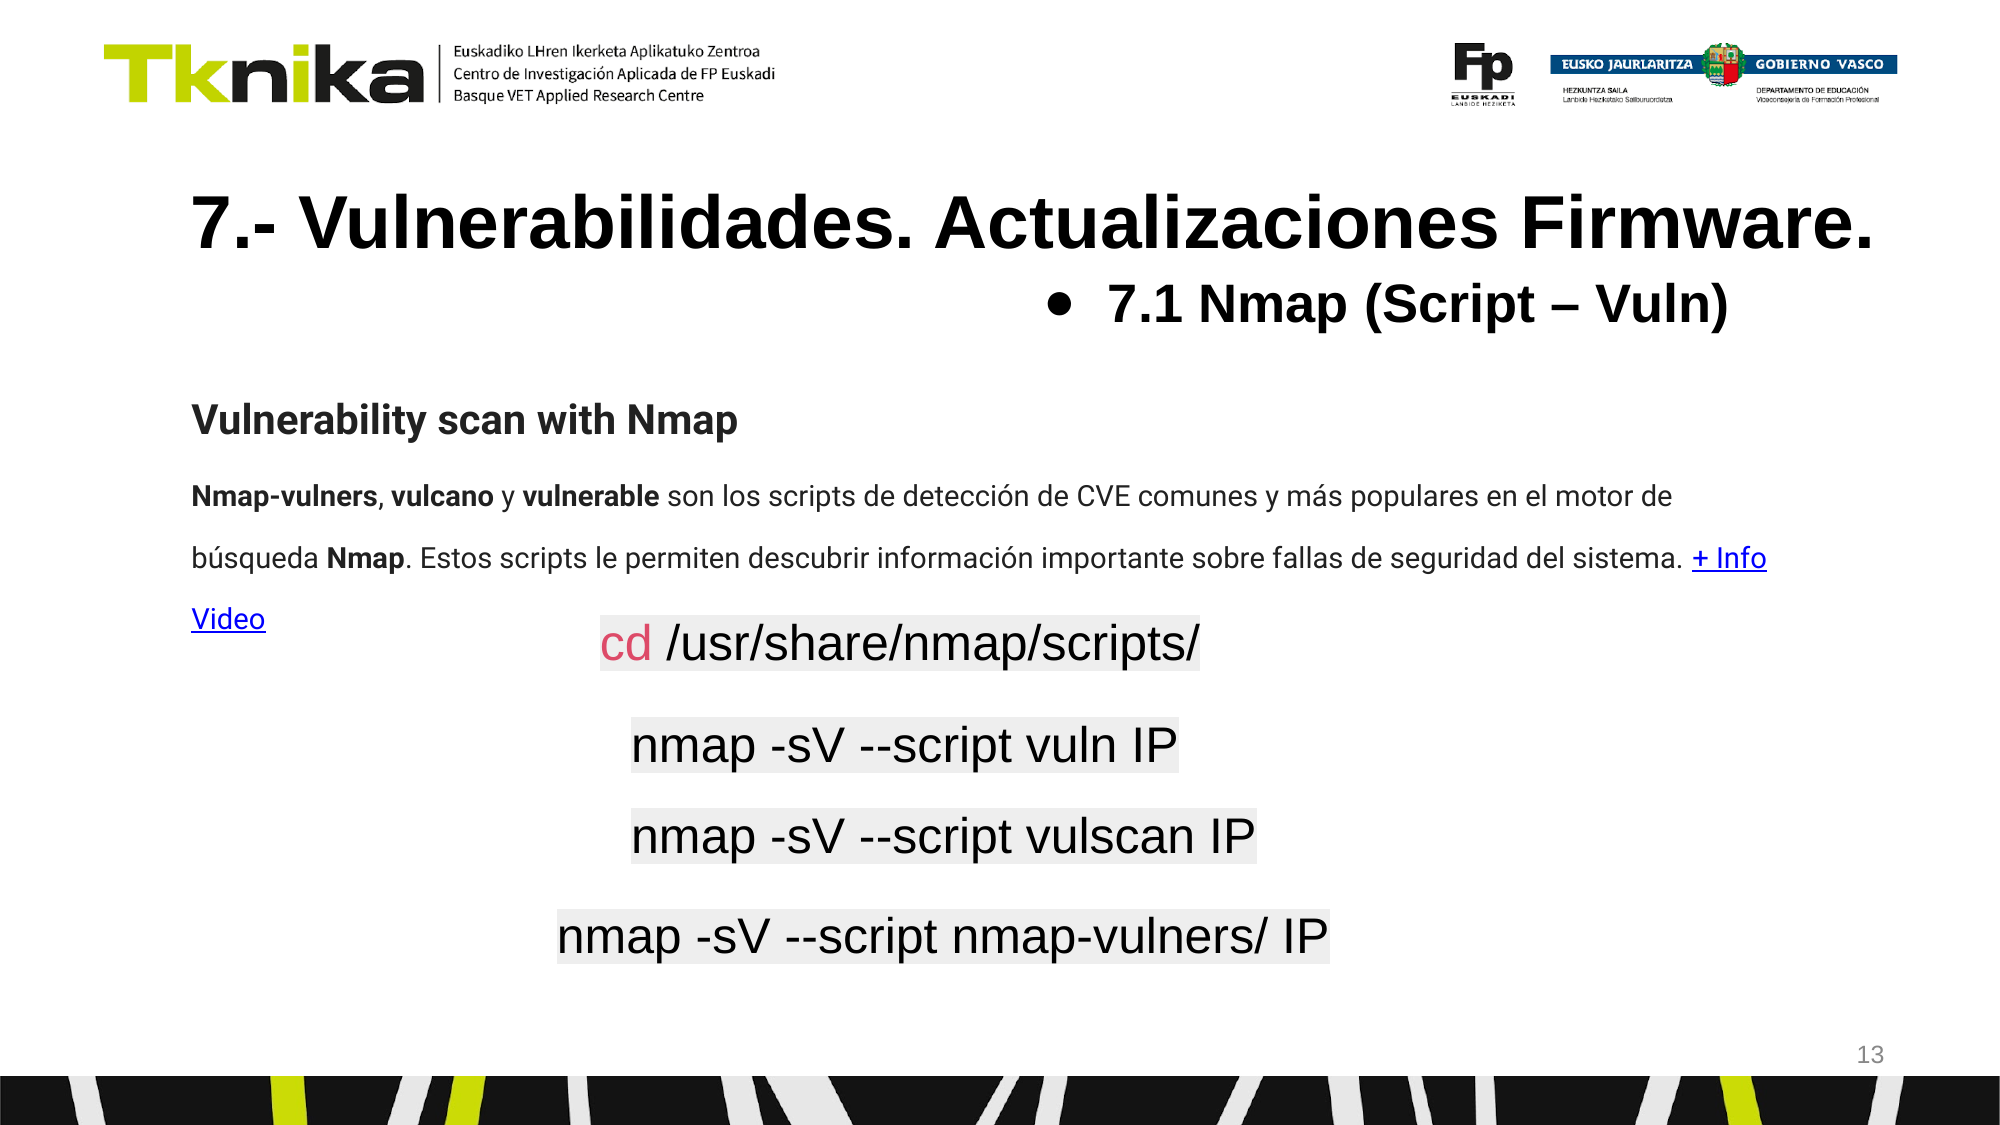

7.- Vulnerabilidades. Actualizaciones Firmware.
7.1 Nmap (Script – Vuln)
Vulnerability scan with Nmap
Nmap-vulners, vulcano y vulnerable son los scripts de detección de CVE comunes y más populares en el motor de búsqueda Nmap. Estos scripts le permiten descubrir información importante sobre fallas de seguridad del sistema. + Info  Video
cd /usr/share/nmap/scripts/
nmap -sV --script vuln IP
nmap -sV --script vulscan IP
nmap -sV --script nmap-vulners/ IP
13